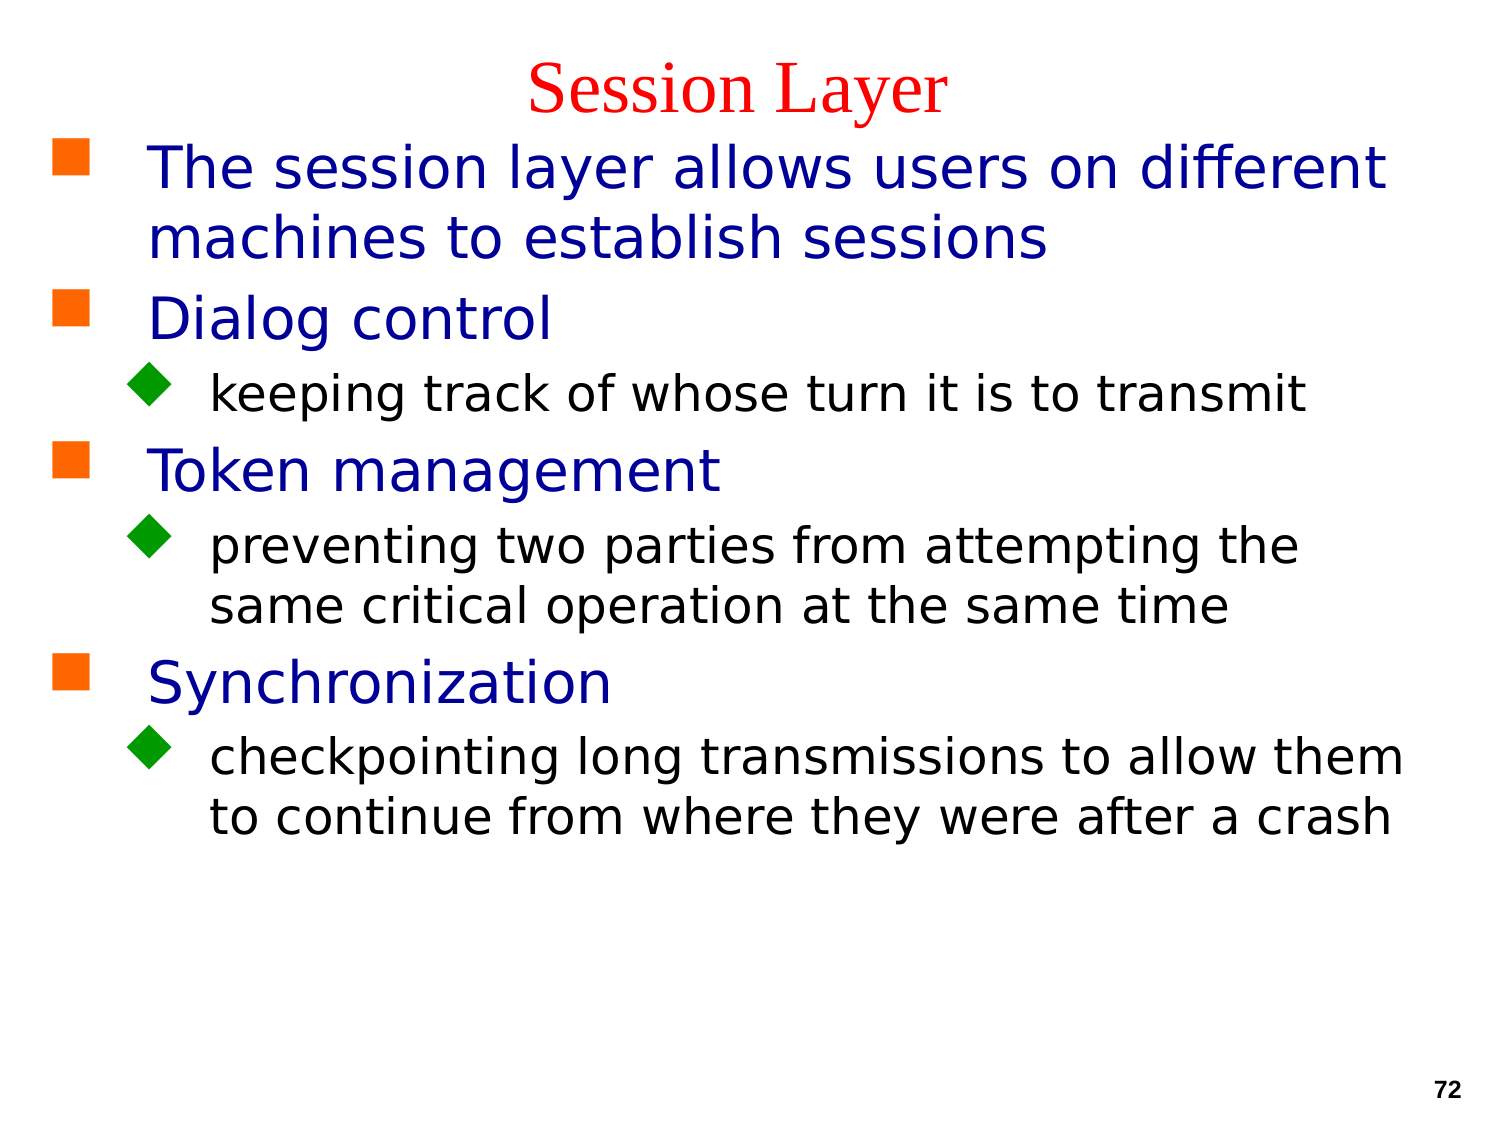

# Session Layer
The session layer allows users on different machines to establish sessions
Dialog control
keeping track of whose turn it is to transmit
Token management
preventing two parties from attempting the same critical operation at the same time
Synchronization
checkpointing long transmissions to allow them to continue from where they were after a crash